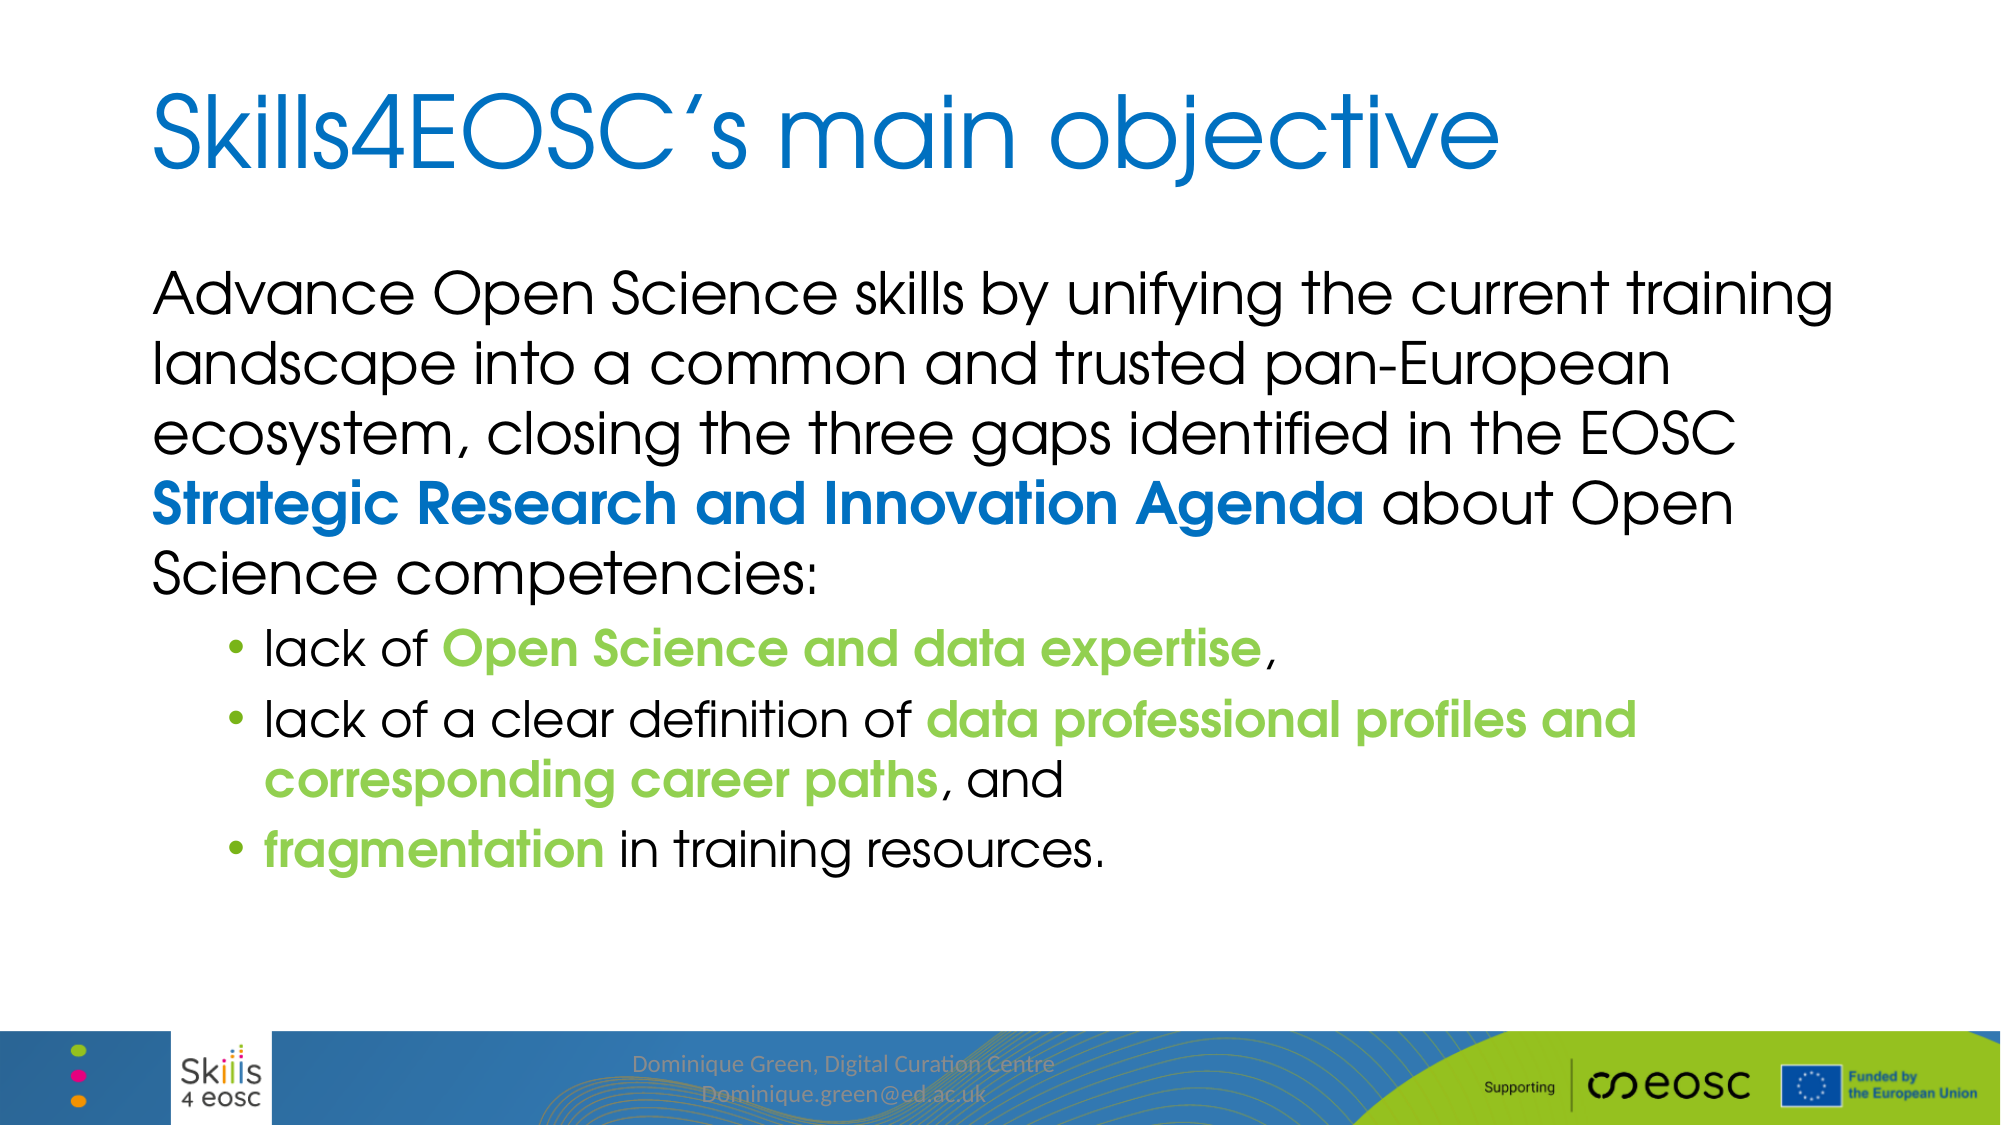

Skills4EOSC’s main objective
Advance Open Science skills by unifying the current training landscape into a common and trusted pan-European ecosystem, closing the three gaps identified in the EOSC Strategic Research and Innovation Agenda about Open Science competencies:
lack of Open Science and data expertise,
lack of a clear definition of data professional profiles and corresponding career paths, and
fragmentation in training resources.
Dominique Green, Digital Curation Centre
Dominique.green@ed.ac.uk